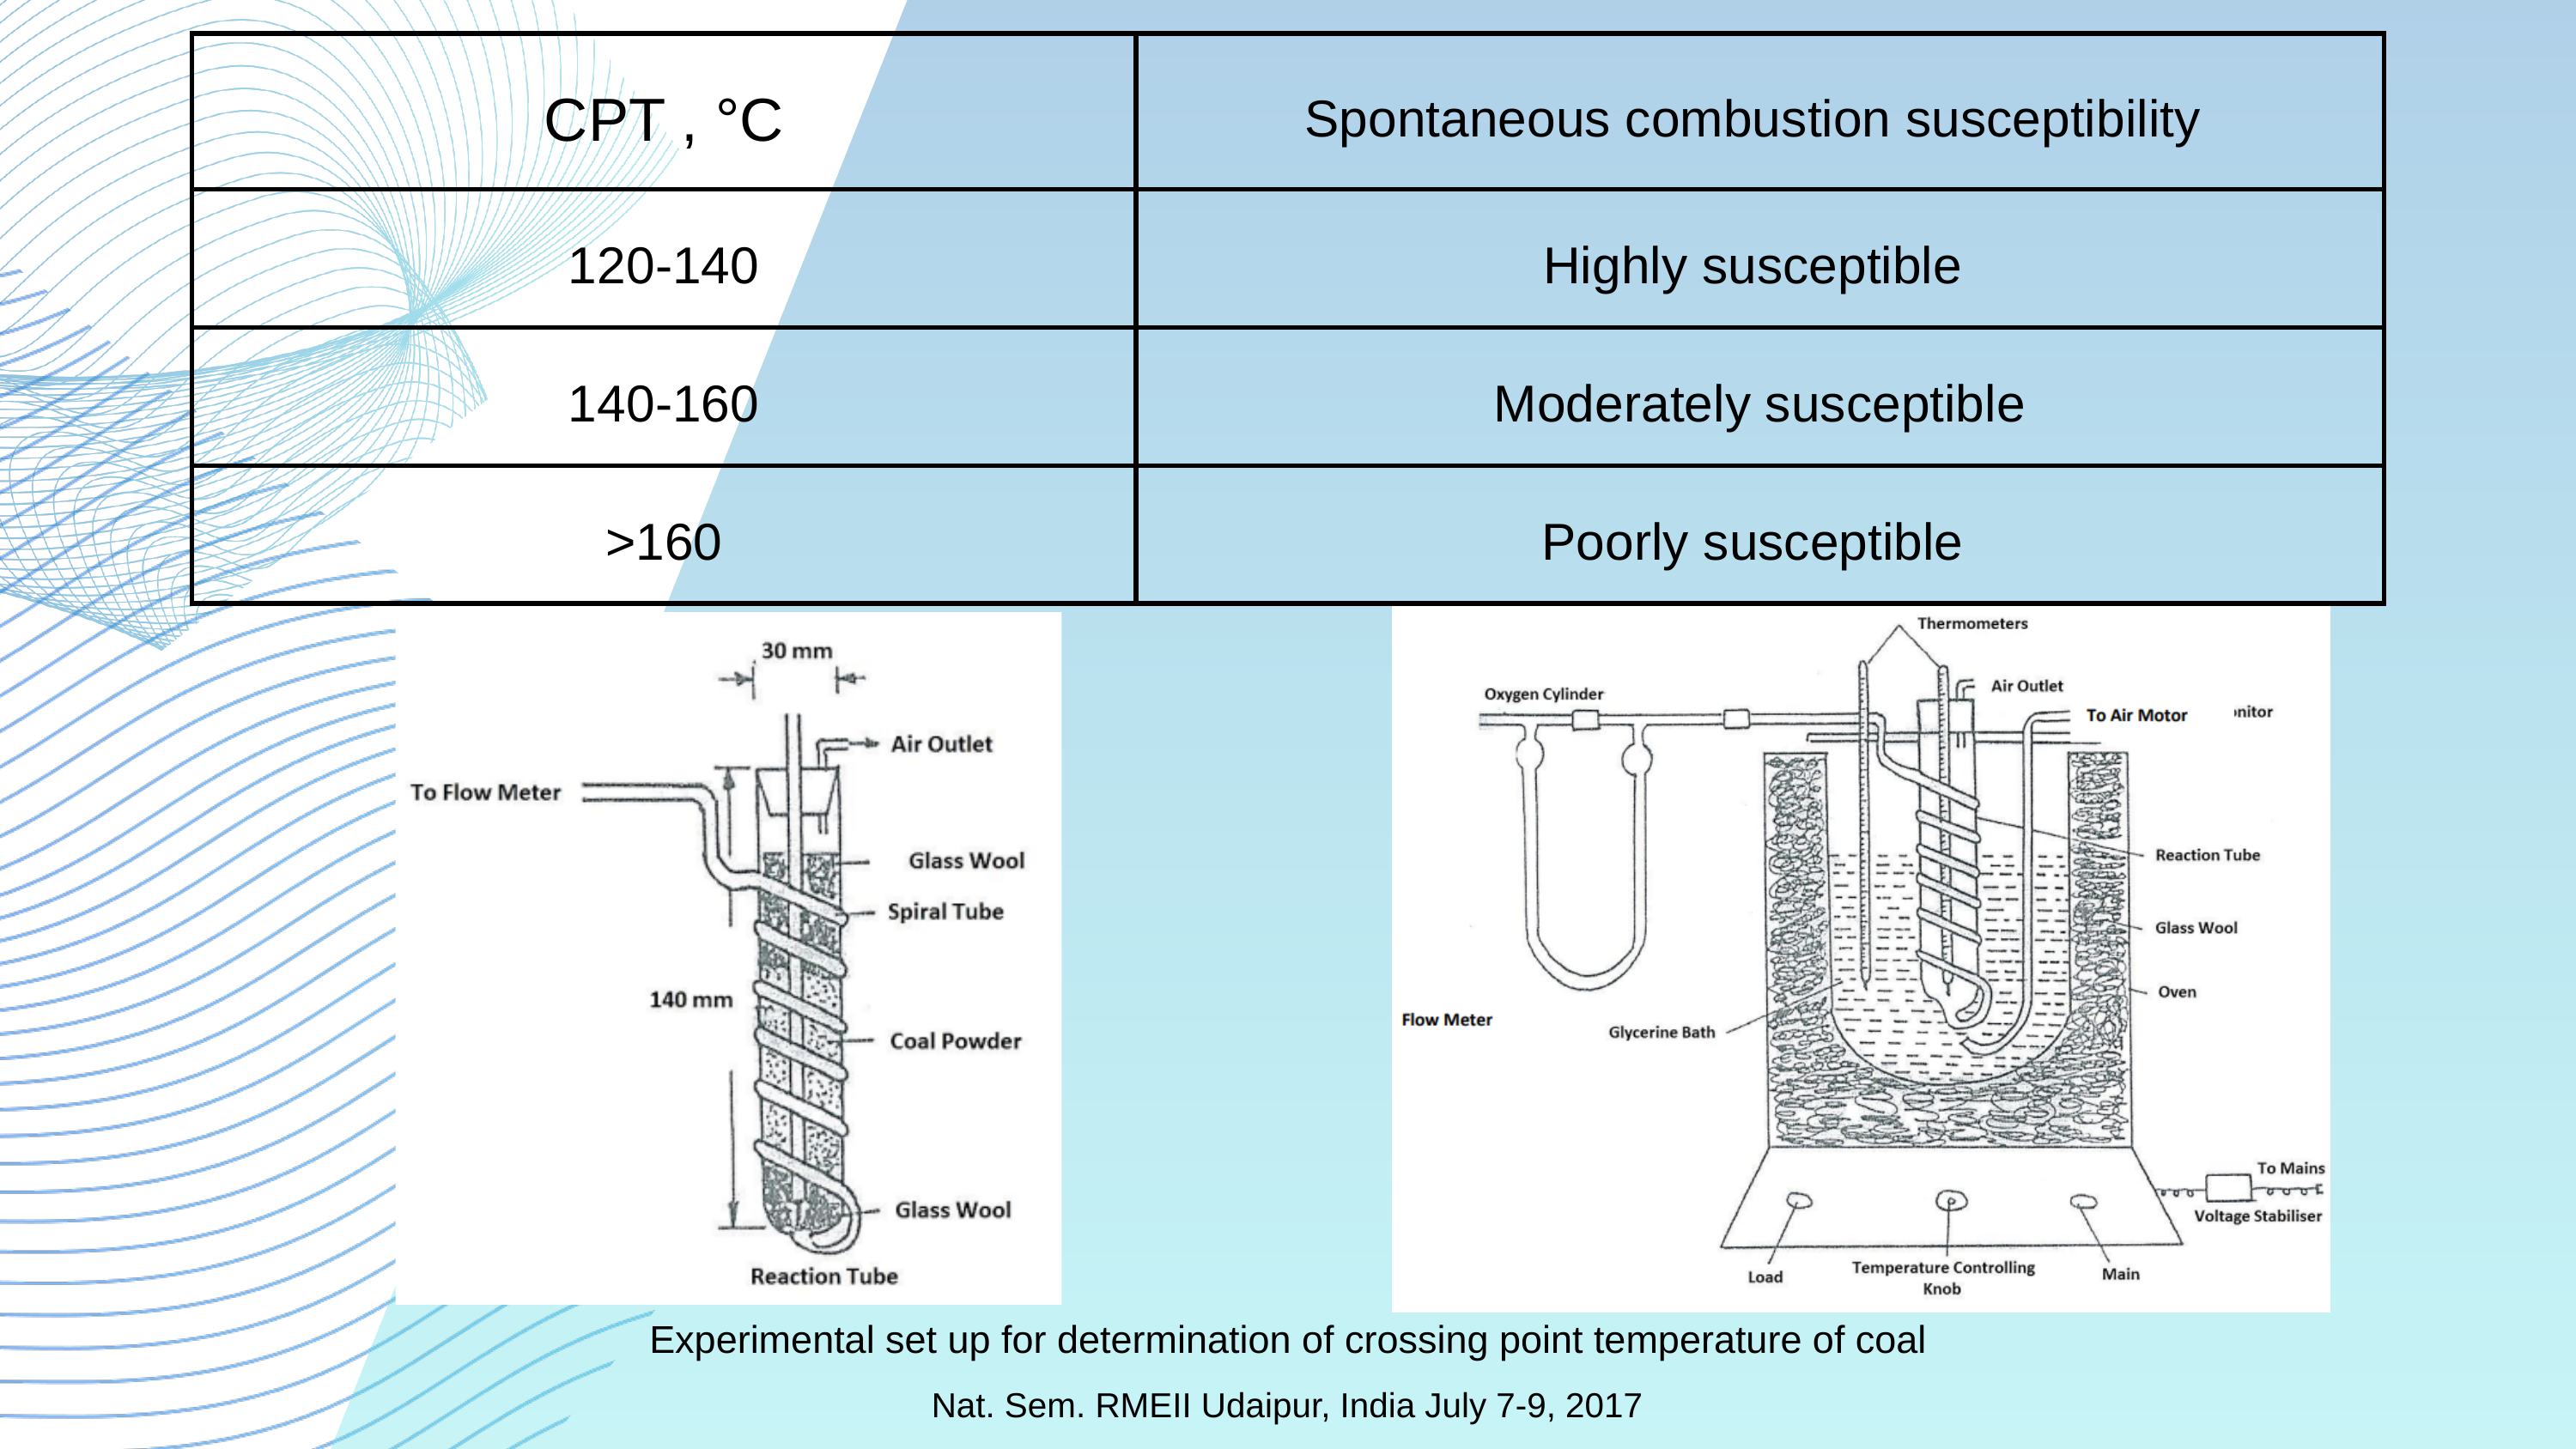

| CPT , °C | Spontaneous combustion susceptibility |
| --- | --- |
| 120-140 | Highly susceptible |
| 140-160 | Moderately susceptible |
| >160 | Poorly susceptible |

Experimental set up for determination of crossing point temperature of coal
Nat. Sem. RMEII Udaipur, India July 7-9, 2017